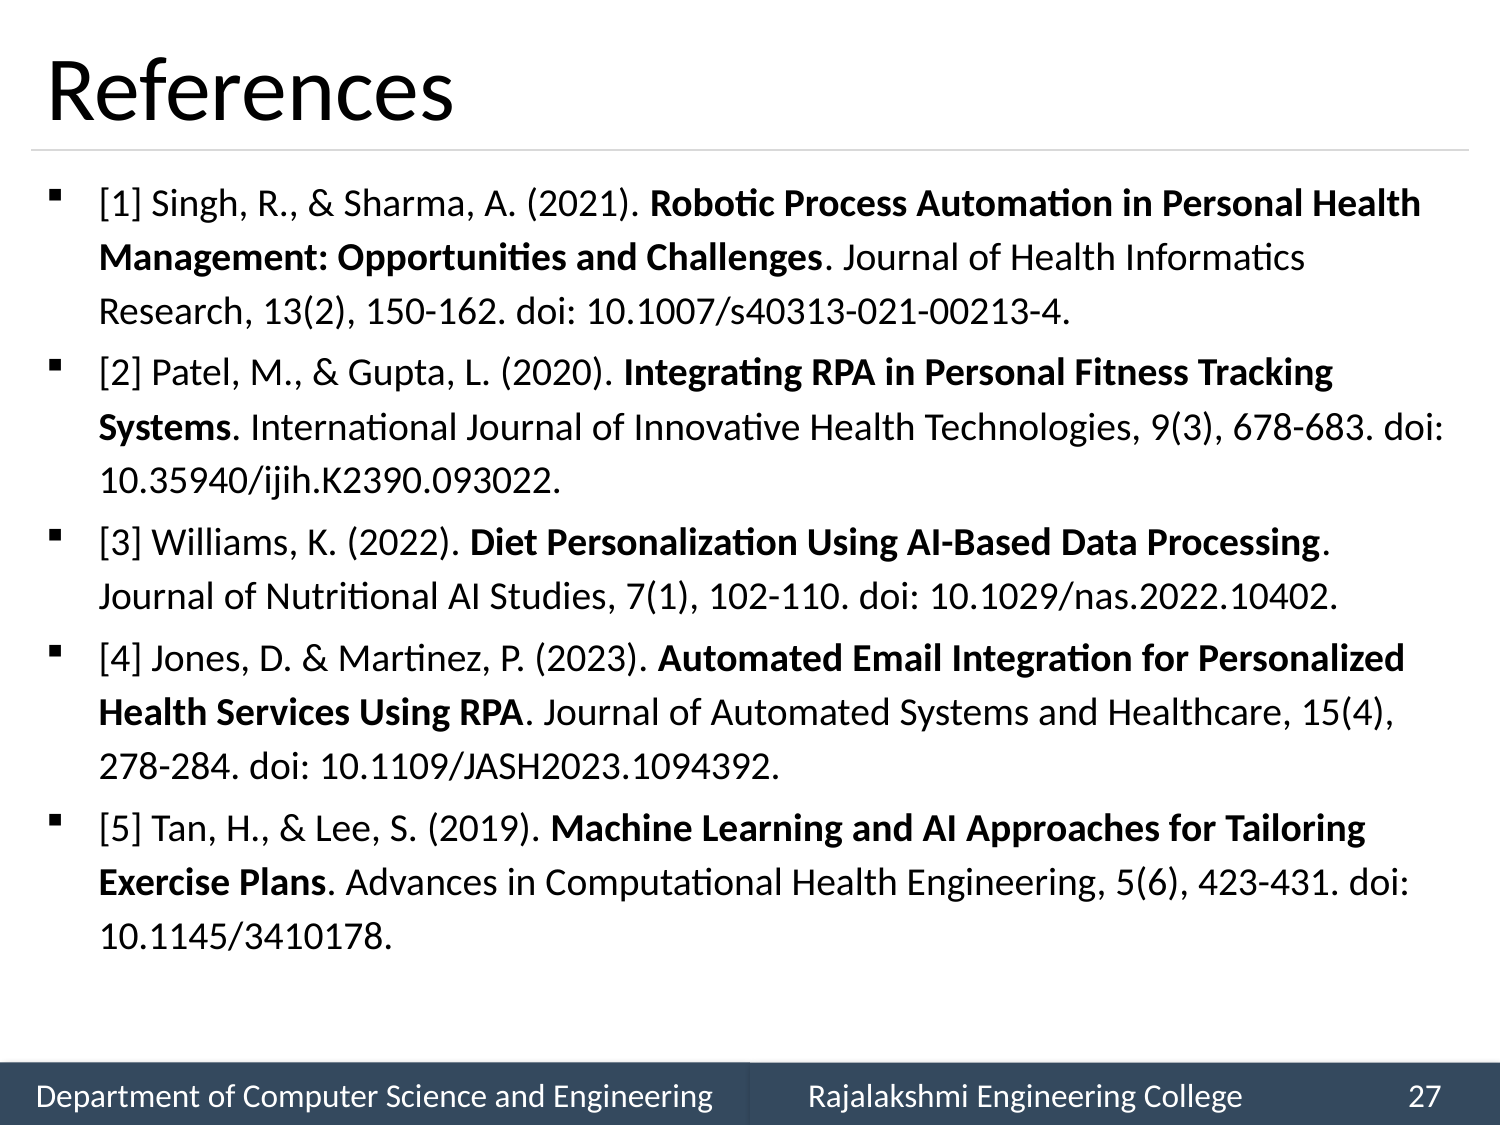

# References
[1] Singh, R., & Sharma, A. (2021). Robotic Process Automation in Personal Health Management: Opportunities and Challenges. Journal of Health Informatics Research, 13(2), 150-162. doi: 10.1007/s40313-021-00213-4.
[2] Patel, M., & Gupta, L. (2020). Integrating RPA in Personal Fitness Tracking Systems. International Journal of Innovative Health Technologies, 9(3), 678-683. doi: 10.35940/ijih.K2390.093022.
[3] Williams, K. (2022). Diet Personalization Using AI-Based Data Processing. Journal of Nutritional AI Studies, 7(1), 102-110. doi: 10.1029/nas.2022.10402.
[4] Jones, D. & Martinez, P. (2023). Automated Email Integration for Personalized Health Services Using RPA. Journal of Automated Systems and Healthcare, 15(4), 278-284. doi: 10.1109/JASH2023.1094392.
[5] Tan, H., & Lee, S. (2019). Machine Learning and AI Approaches for Tailoring Exercise Plans. Advances in Computational Health Engineering, 5(6), 423-431. doi: 10.1145/3410178.